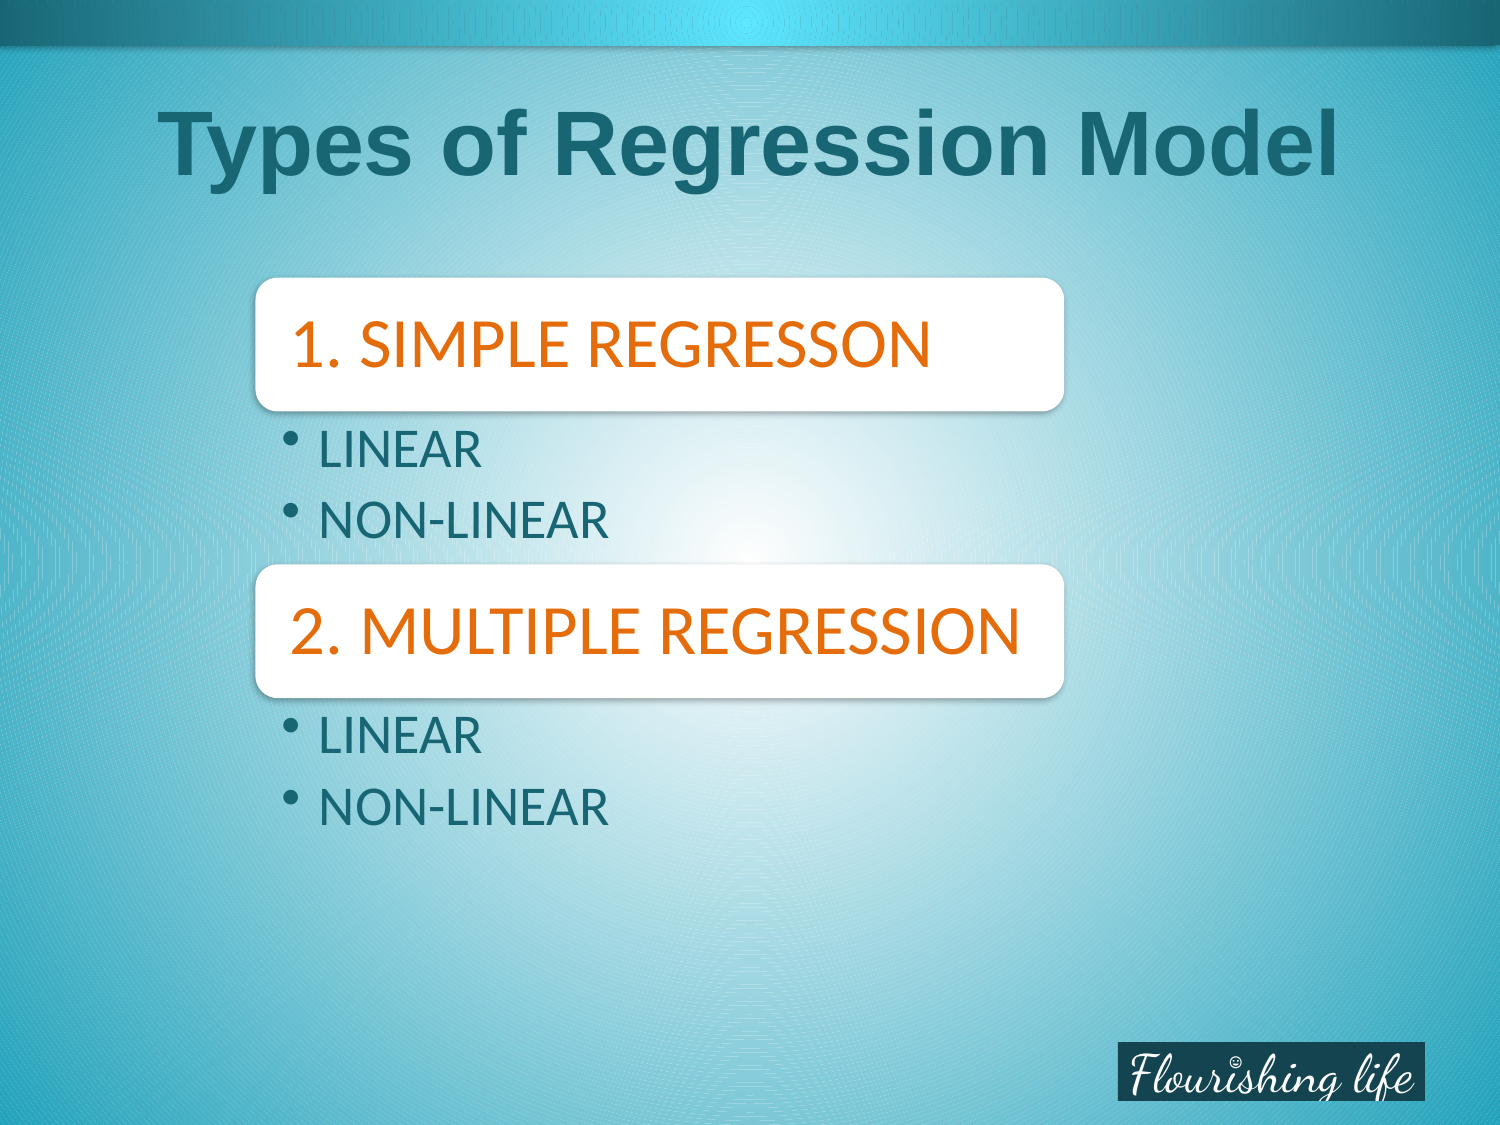

# Types of Regression Model
1. SIMPLE REGRESSON
LINEAR
NON-LINEAR
2. MULTIPLE REGRESSION
LINEAR
NON-LINEAR